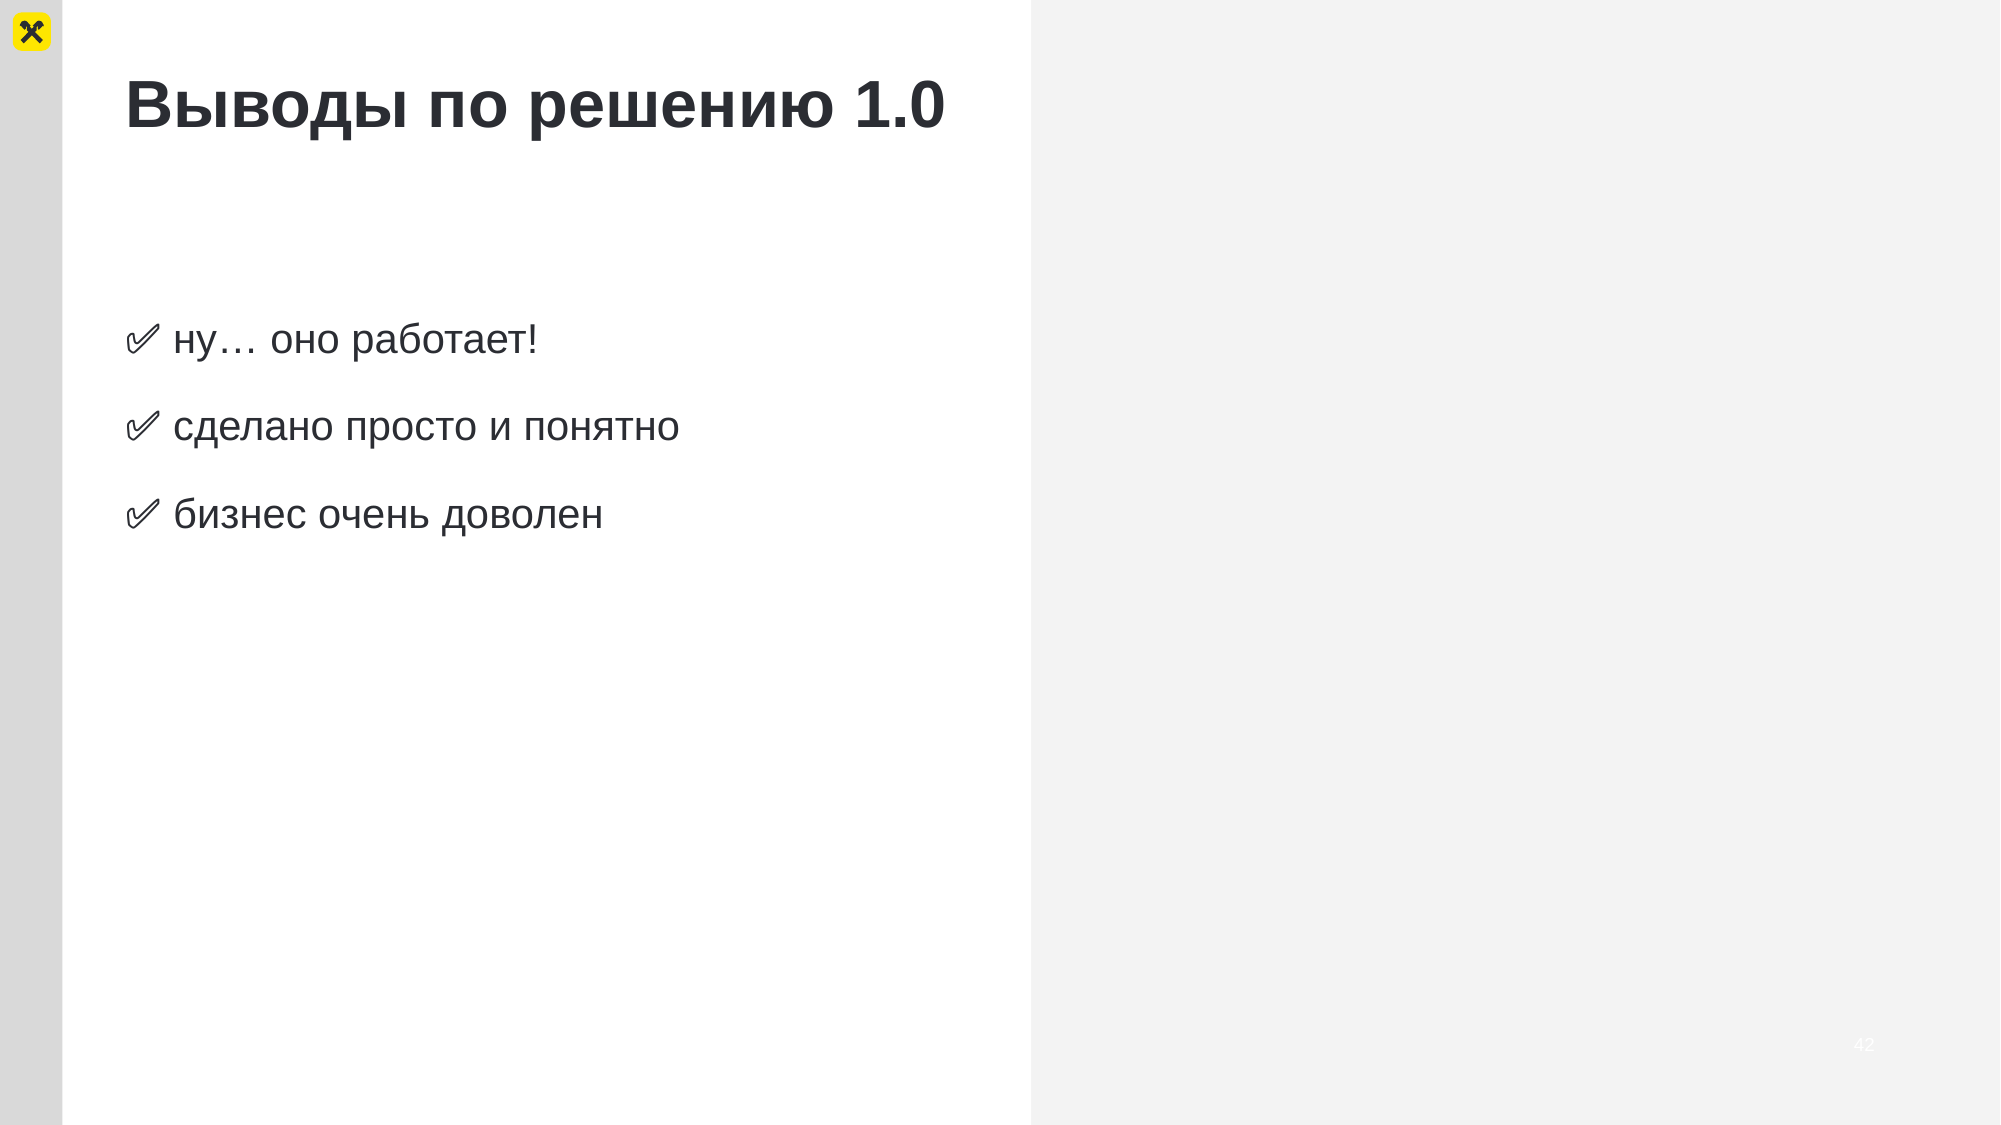

# Выводы по решению 1.0
✅ ну… оно работает!
✅ сделано просто и понятно
✅ бизнес очень доволен

42